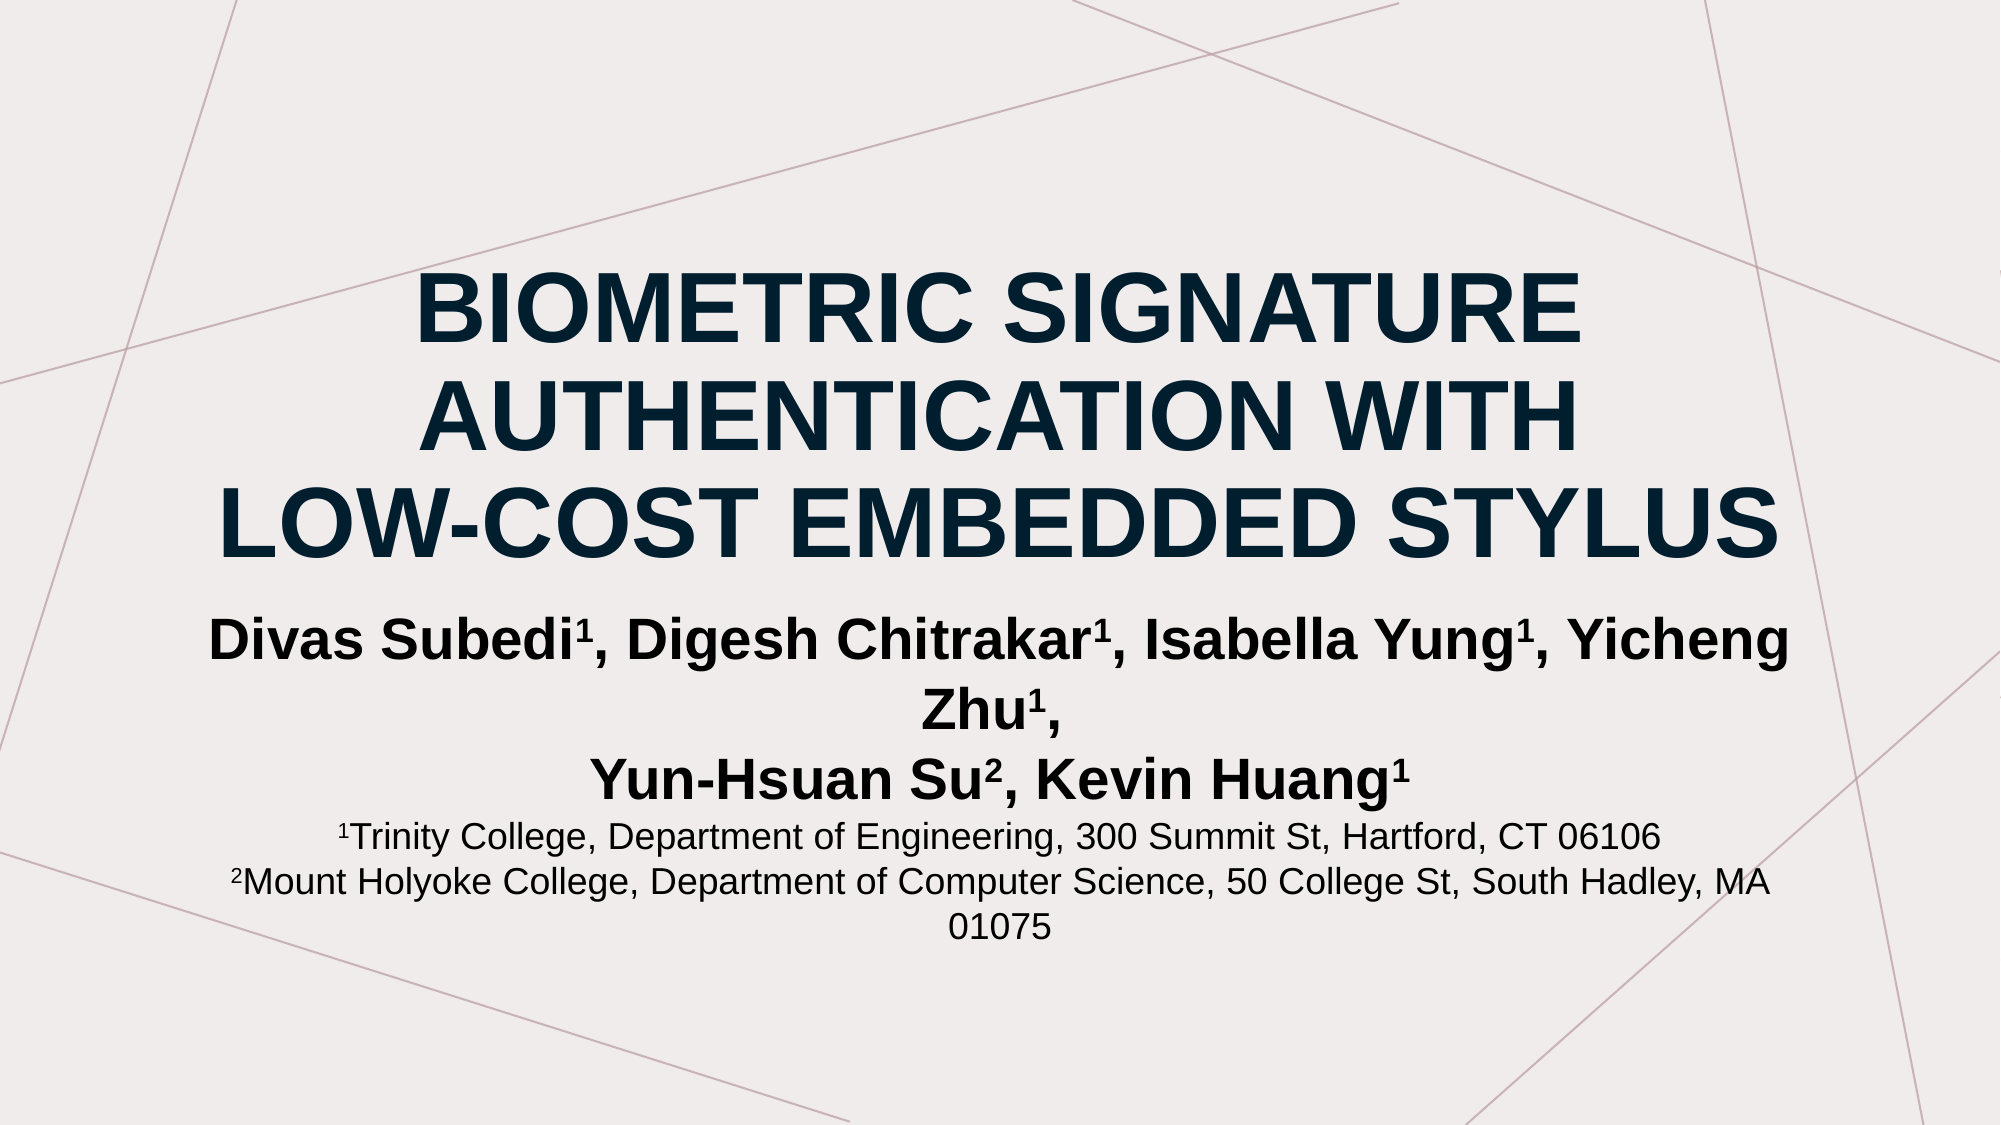

# Biometric Signature Authentication with Low-Cost Embedded Stylus
Divas Subedi1, Digesh Chitrakar1, Isabella Yung1, Yicheng Zhu1,
Yun-Hsuan Su2, Kevin Huang1
1Trinity College, Department of Engineering, 300 Summit St, Hartford, CT 06106
2Mount Holyoke College, Department of Computer Science, 50 College St, South Hadley, MA 01075